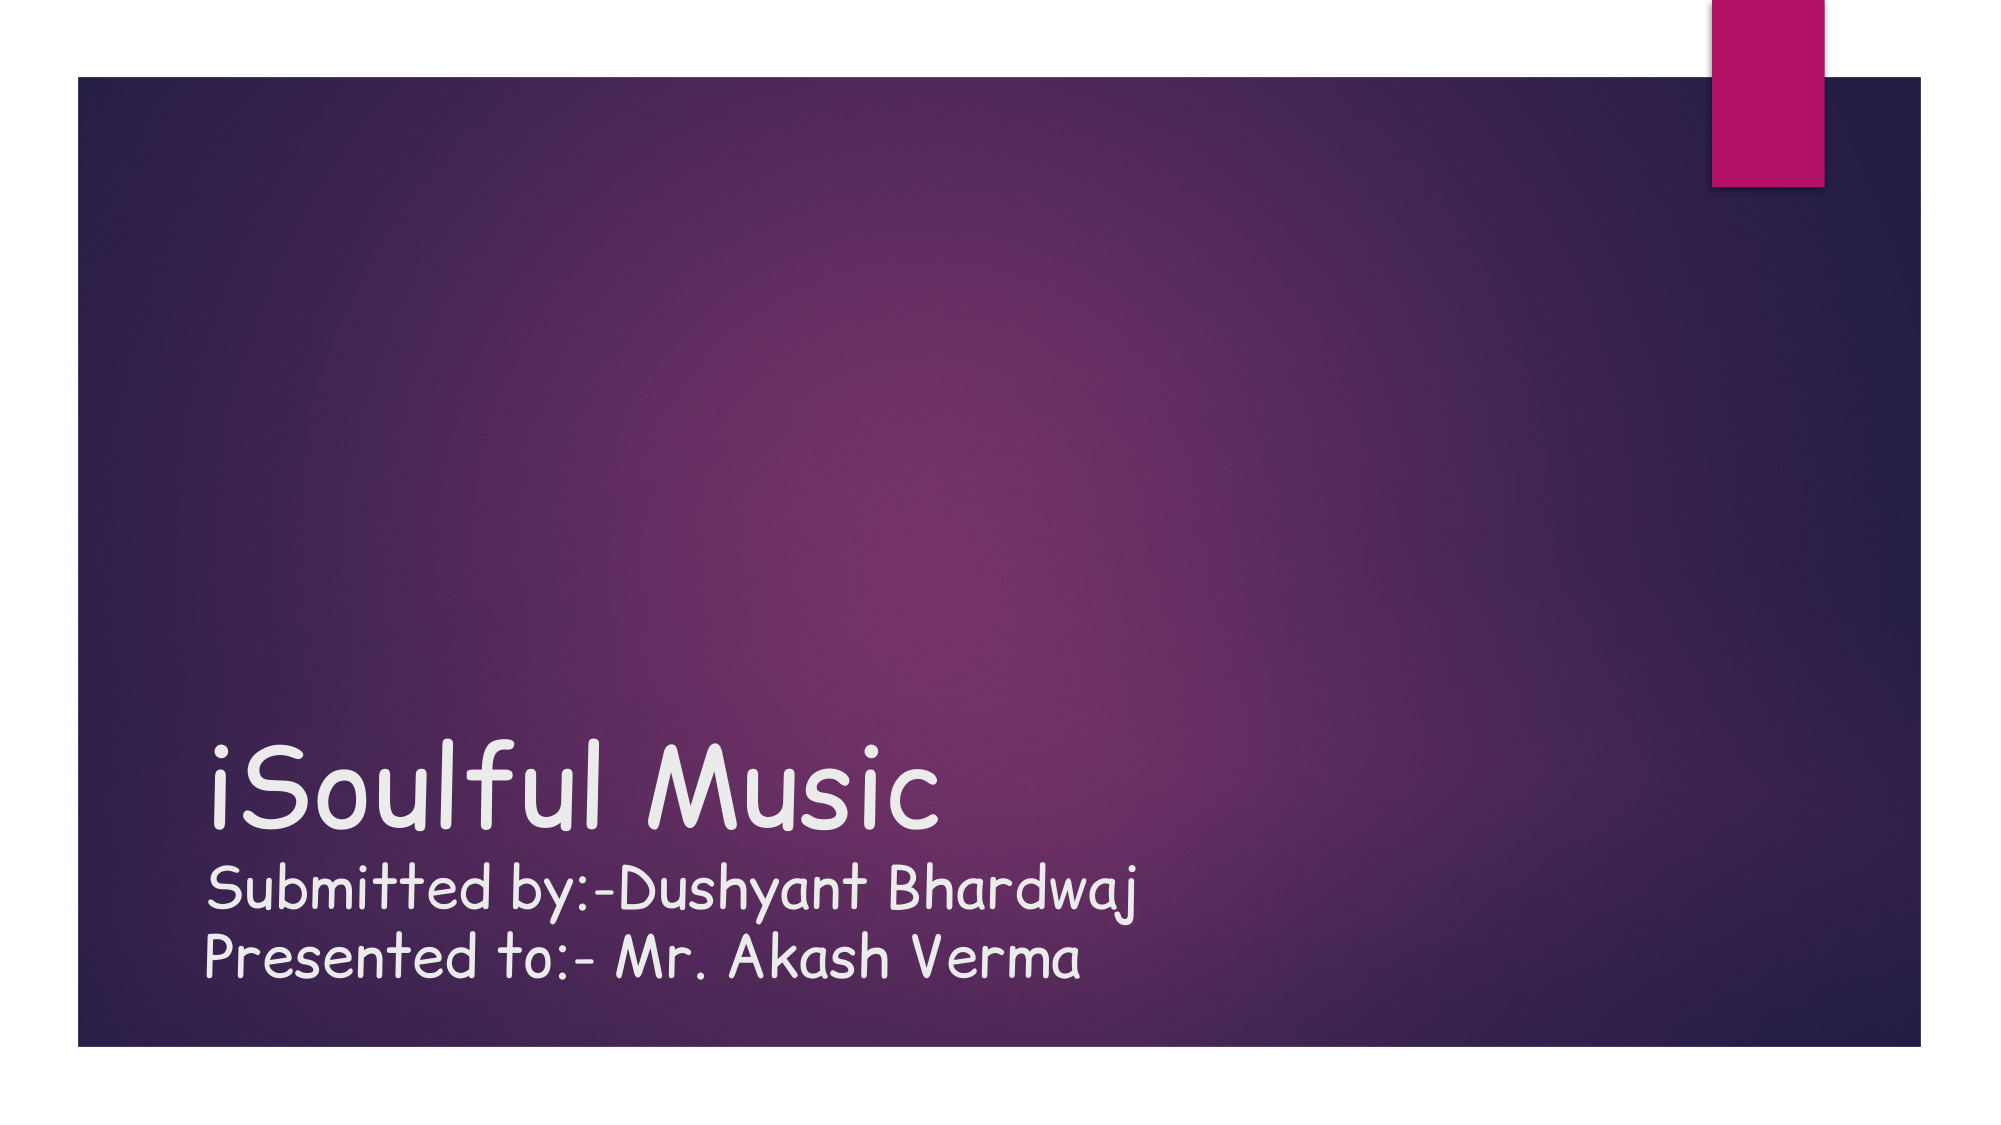

# iSoulful Music Submitted by:-Dushyant Bhardwaj Presented to:- Mr. Akash Verma